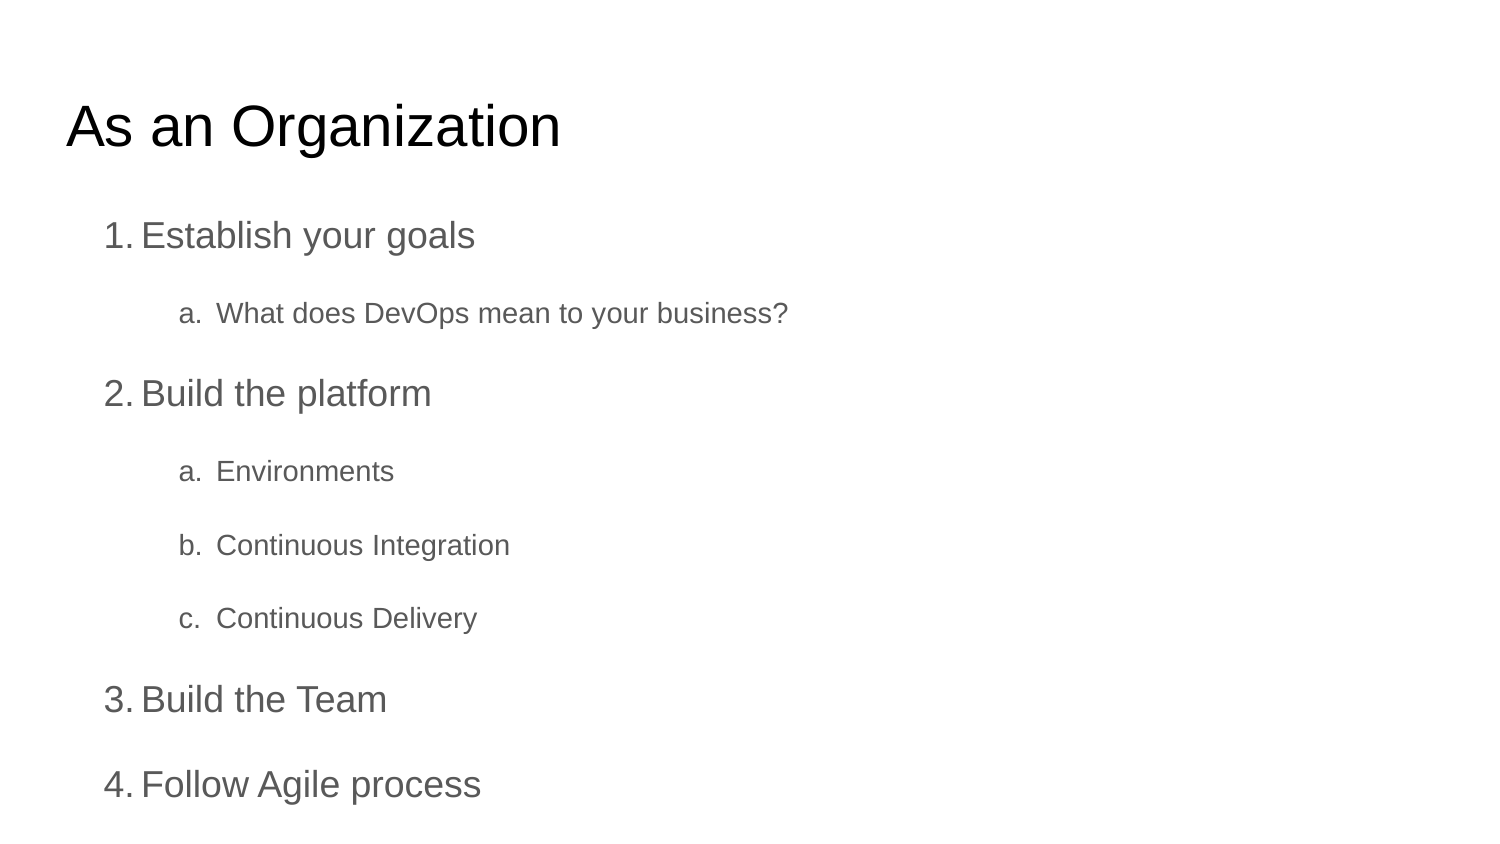

# As an Organization
Establish your goals
What does DevOps mean to your business?
Build the platform
Environments
Continuous Integration
Continuous Delivery
Build the Team
Follow Agile process
Empower the team
Autonomy, purpose, mastery and goals